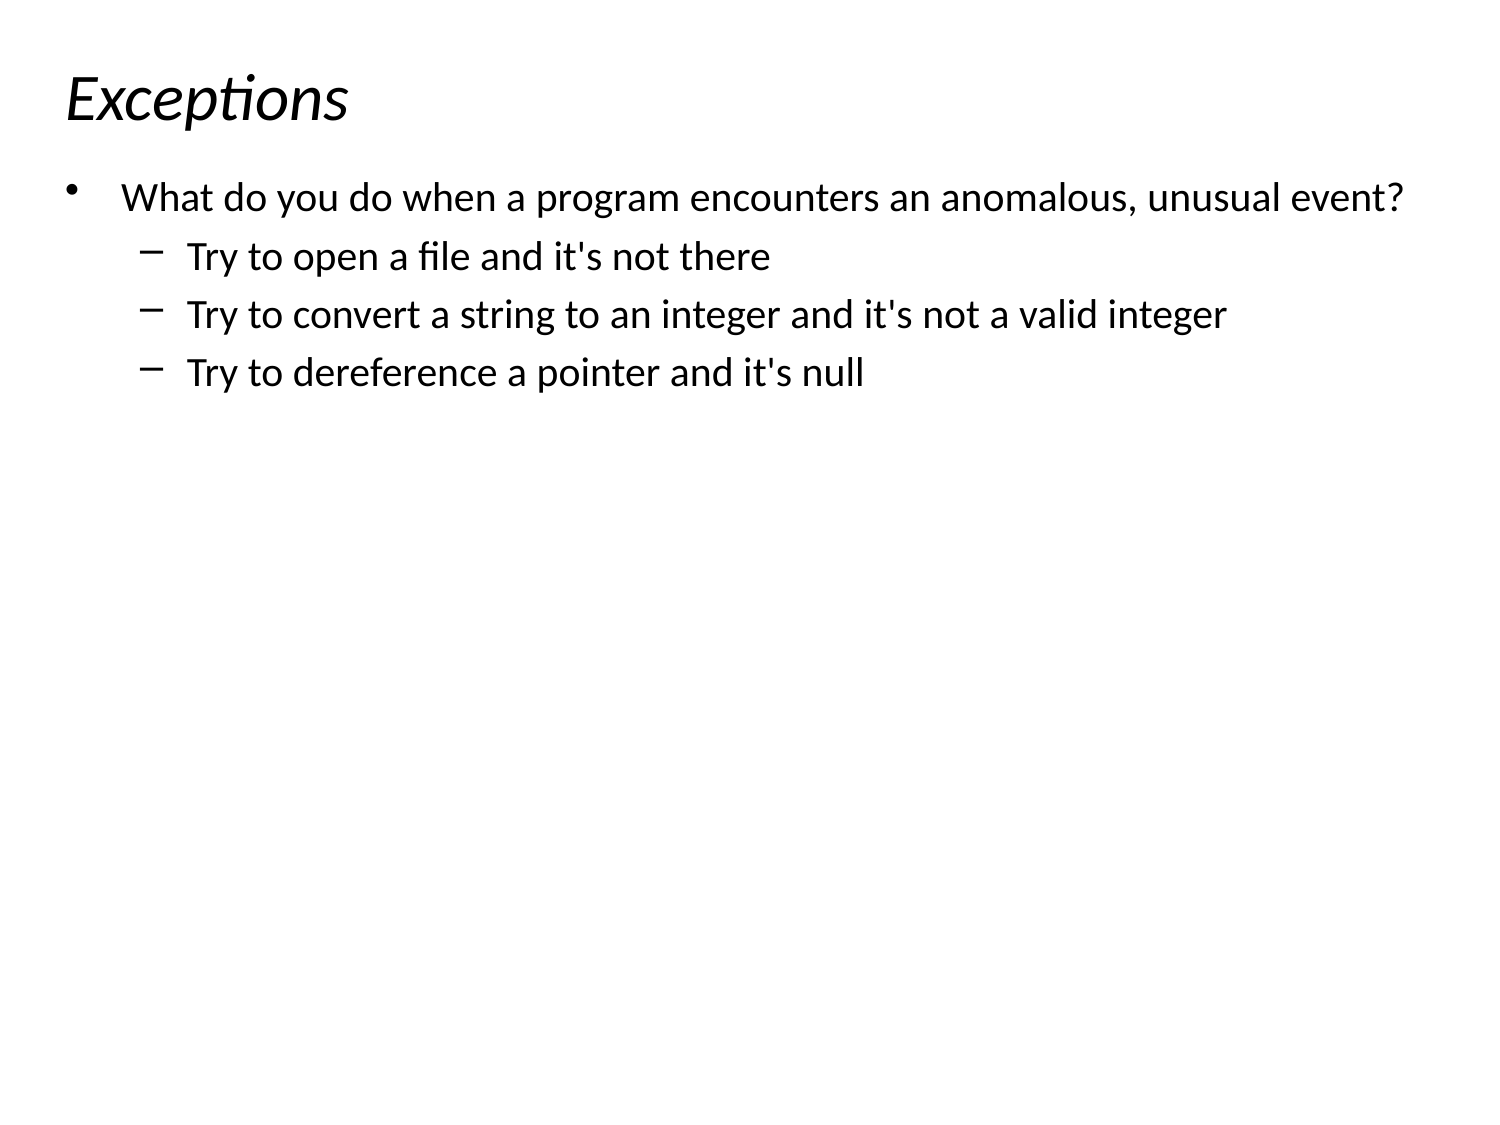

# Exceptions
What do you do when a program encounters an anomalous, unusual event?
Try to open a file and it's not there
Try to convert a string to an integer and it's not a valid integer
Try to dereference a pointer and it's null